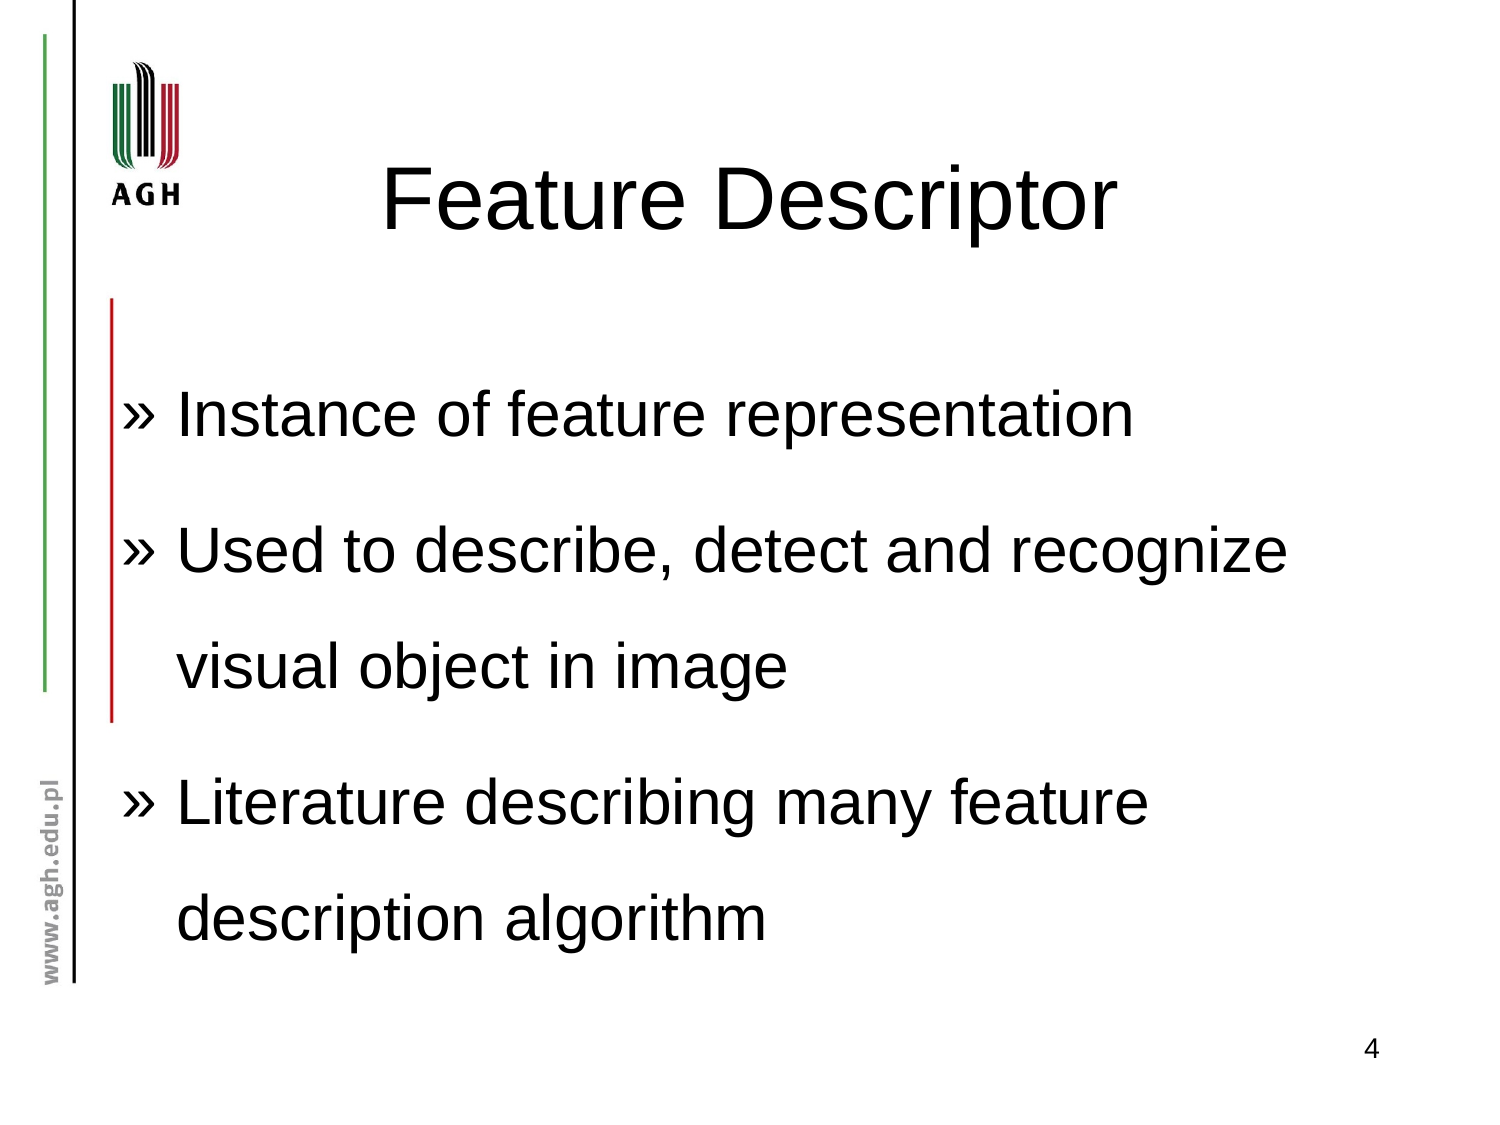

# Feature Descriptor
Instance of feature representation
Used to describe, detect and recognize visual object in image
Literature describing many feature description algorithm
4